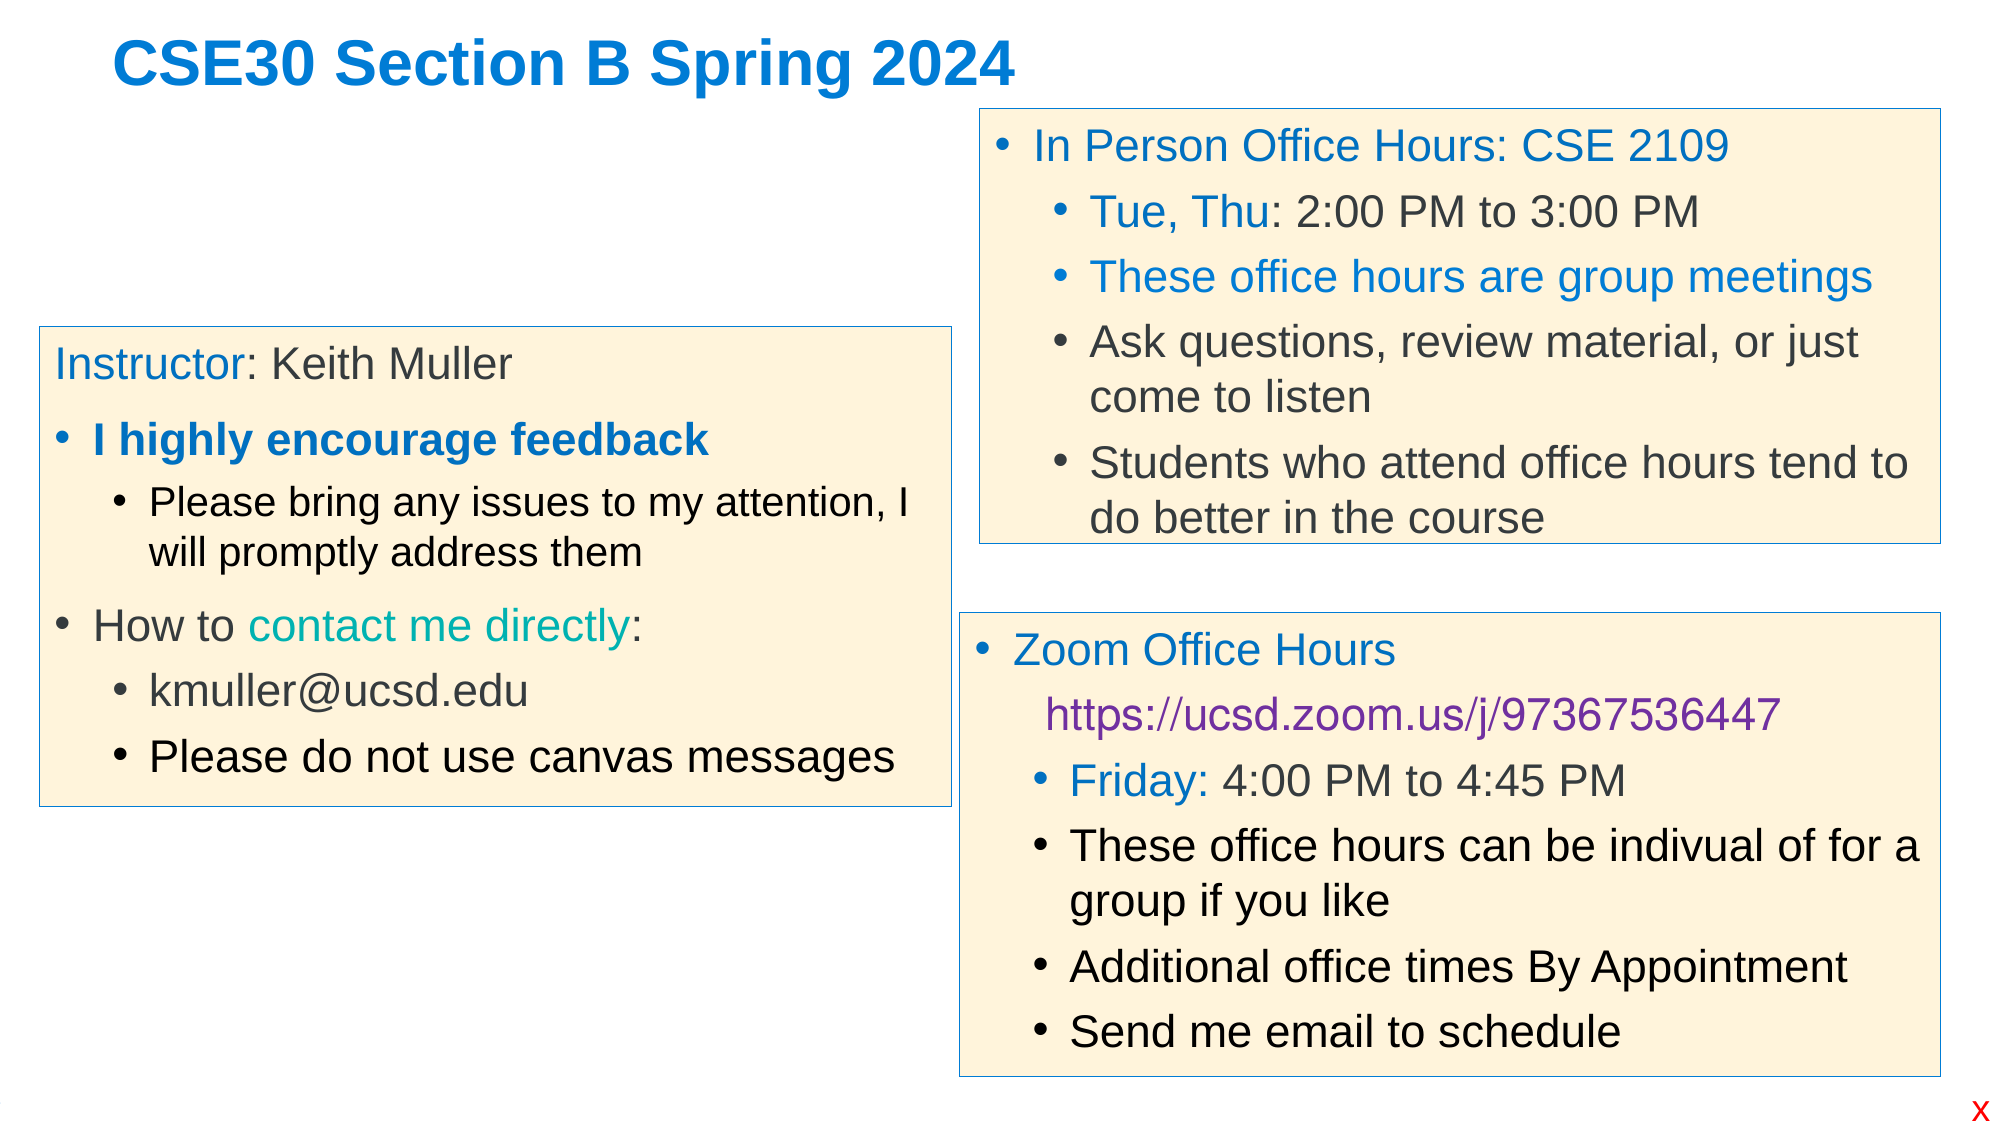

# CSE30 Section B Spring 2024
In Person Office Hours: CSE 2109
Tue, Thu: 2:00 PM to 3:00 PM
These office hours are group meetings
Ask questions, review material, or just come to listen
Students who attend office hours tend to do better in the course
Instructor: Keith Muller
I highly encourage feedback
Please bring any issues to my attention, I will promptly address them
How to contact me directly:
kmuller@ucsd.edu
Please do not use canvas messages
Zoom Office Hours
 https://ucsd.zoom.us/j/97367536447
Friday: 4:00 PM to 4:45 PM
These office hours can be indivual of for a group if you like
Additional office times By Appointment
Send me email to schedule
x